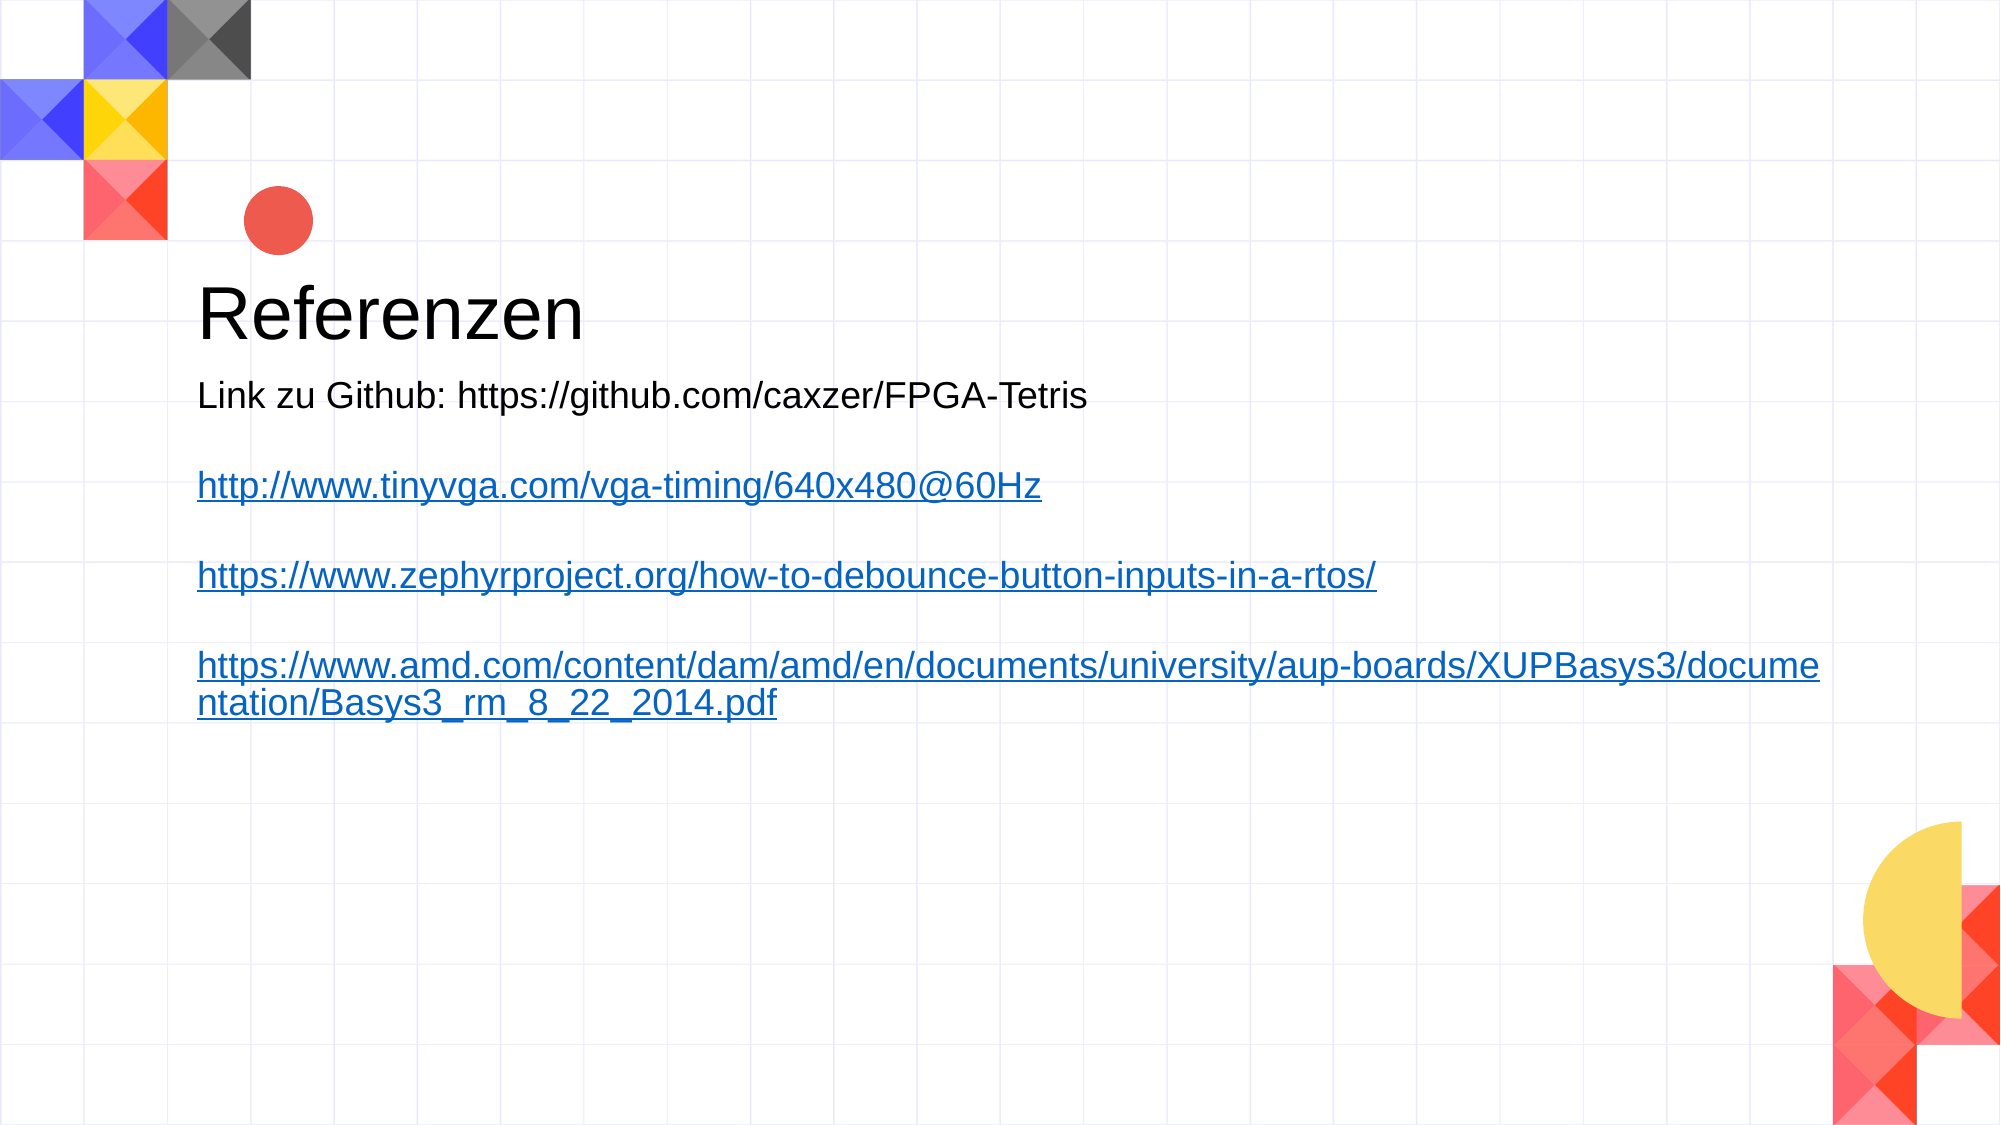

Referenzen
Link zu Github: https://github.com/caxzer/FPGA-Tetris

http://www.tinyvga.com/vga-timing/640x480@60Hz

https://www.zephyrproject.org/how-to-debounce-button-inputs-in-a-rtos/

https://www.amd.com/content/dam/amd/en/documents/university/aup-boards/XUPBasys3/documentation/Basys3_rm_8_22_2014.pdf